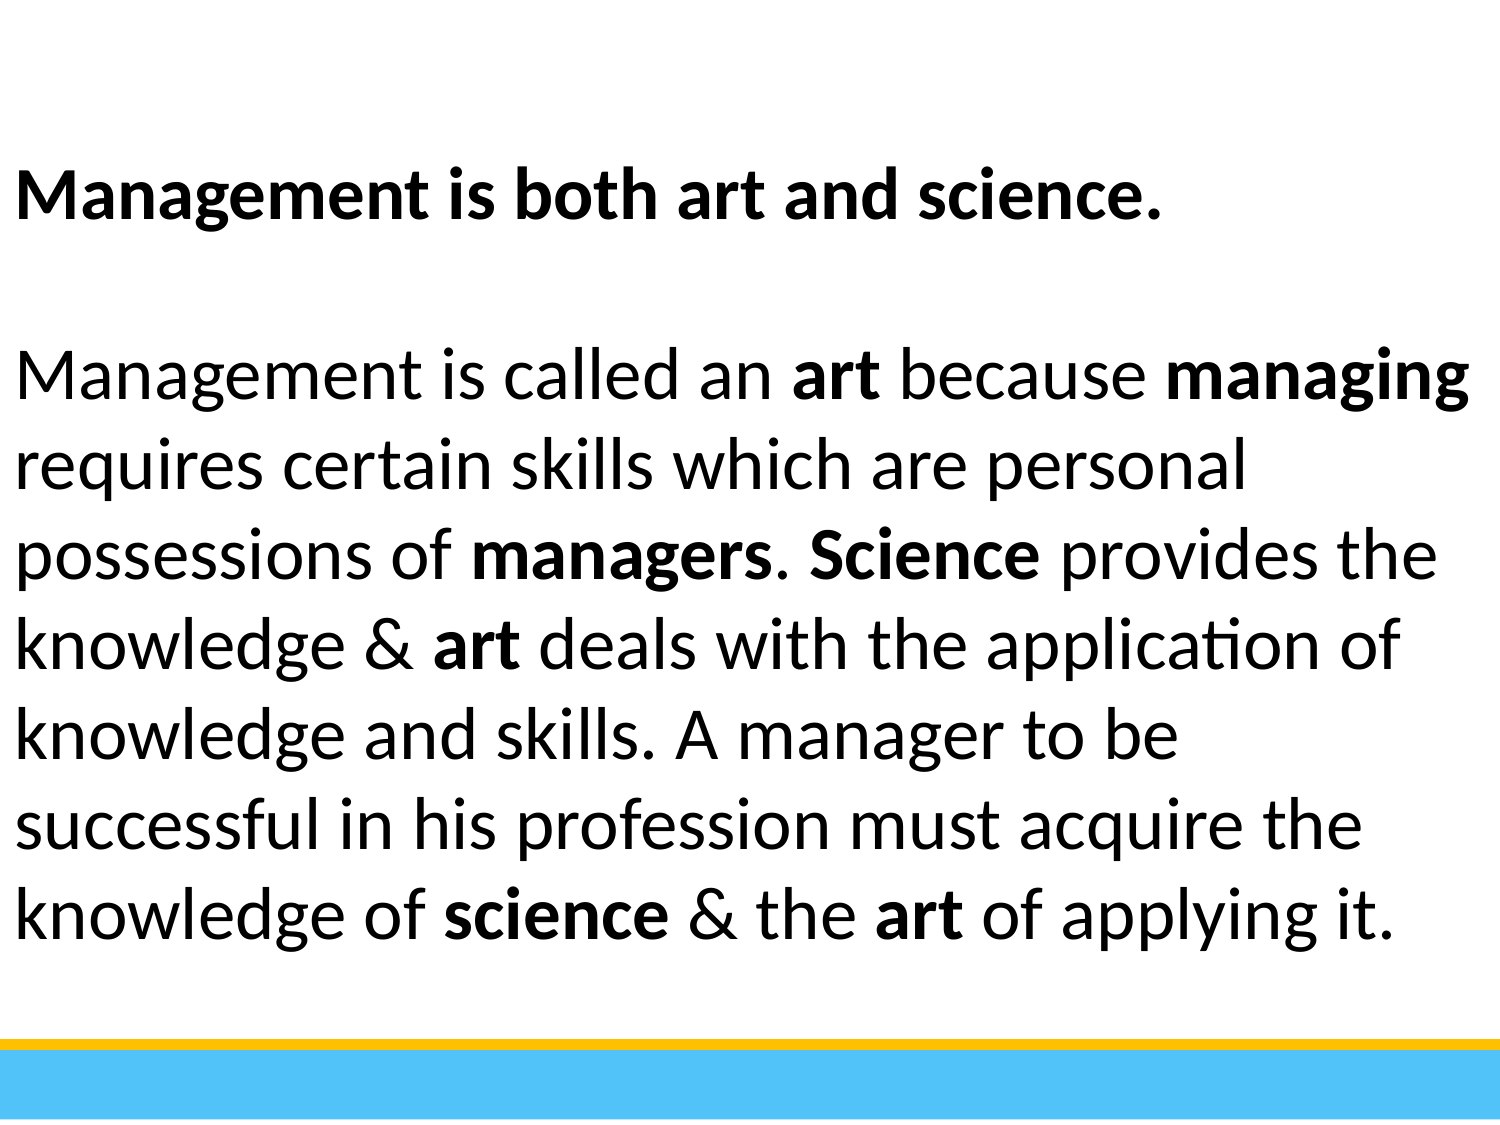

Management is both art and science.

Management is called an art because managing requires certain skills which are personal possessions of managers. Science provides the knowledge & art deals with the application of knowledge and skills. A manager to be successful in his profession must acquire the knowledge of science & the art of applying it.